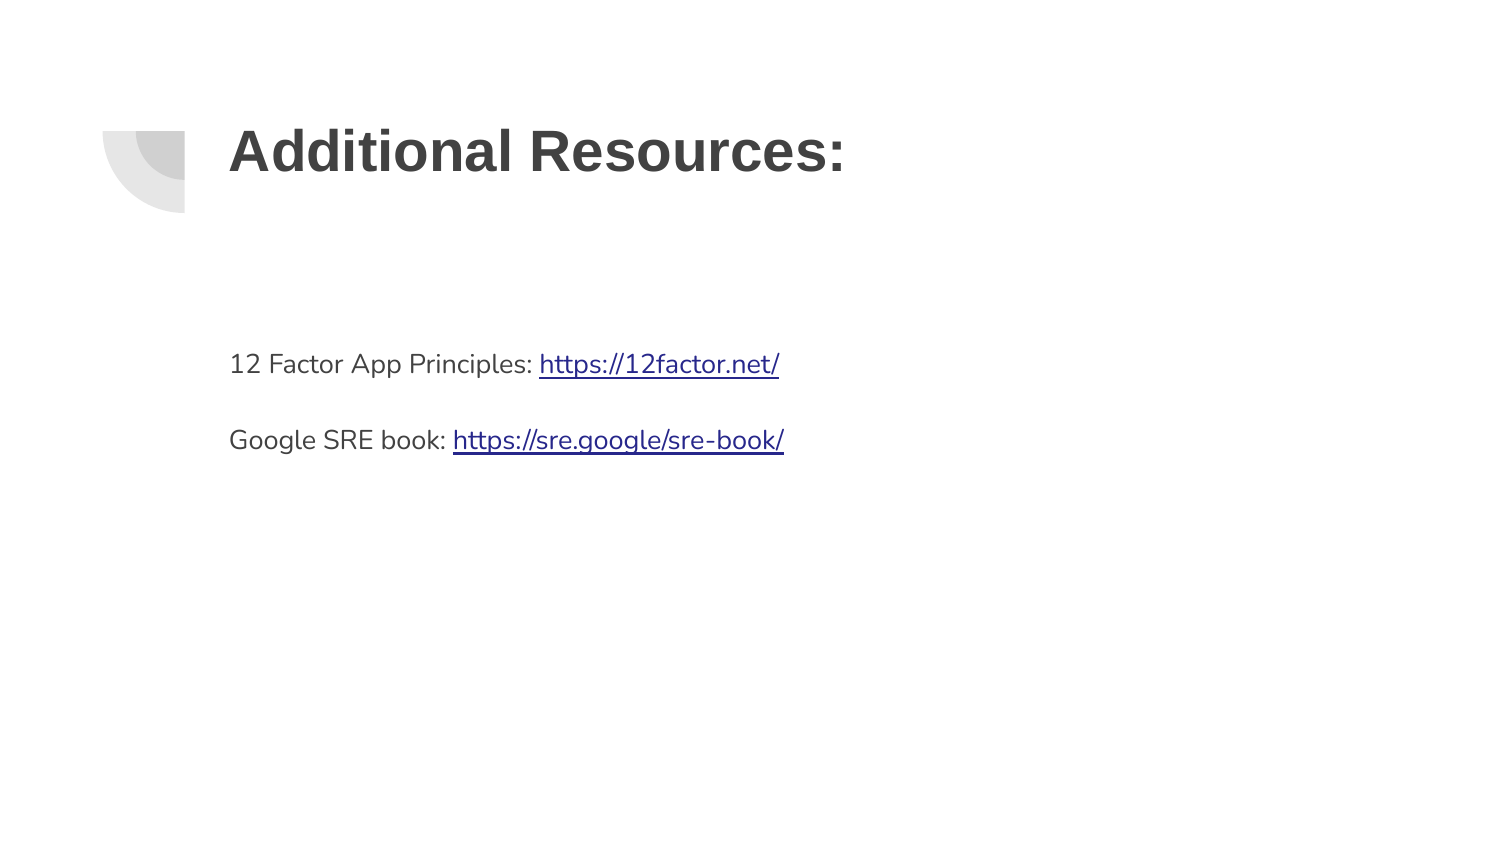

# Additional Resources:
12 Factor App Principles: https://12factor.net/
Google SRE book: https://sre.google/sre-book/